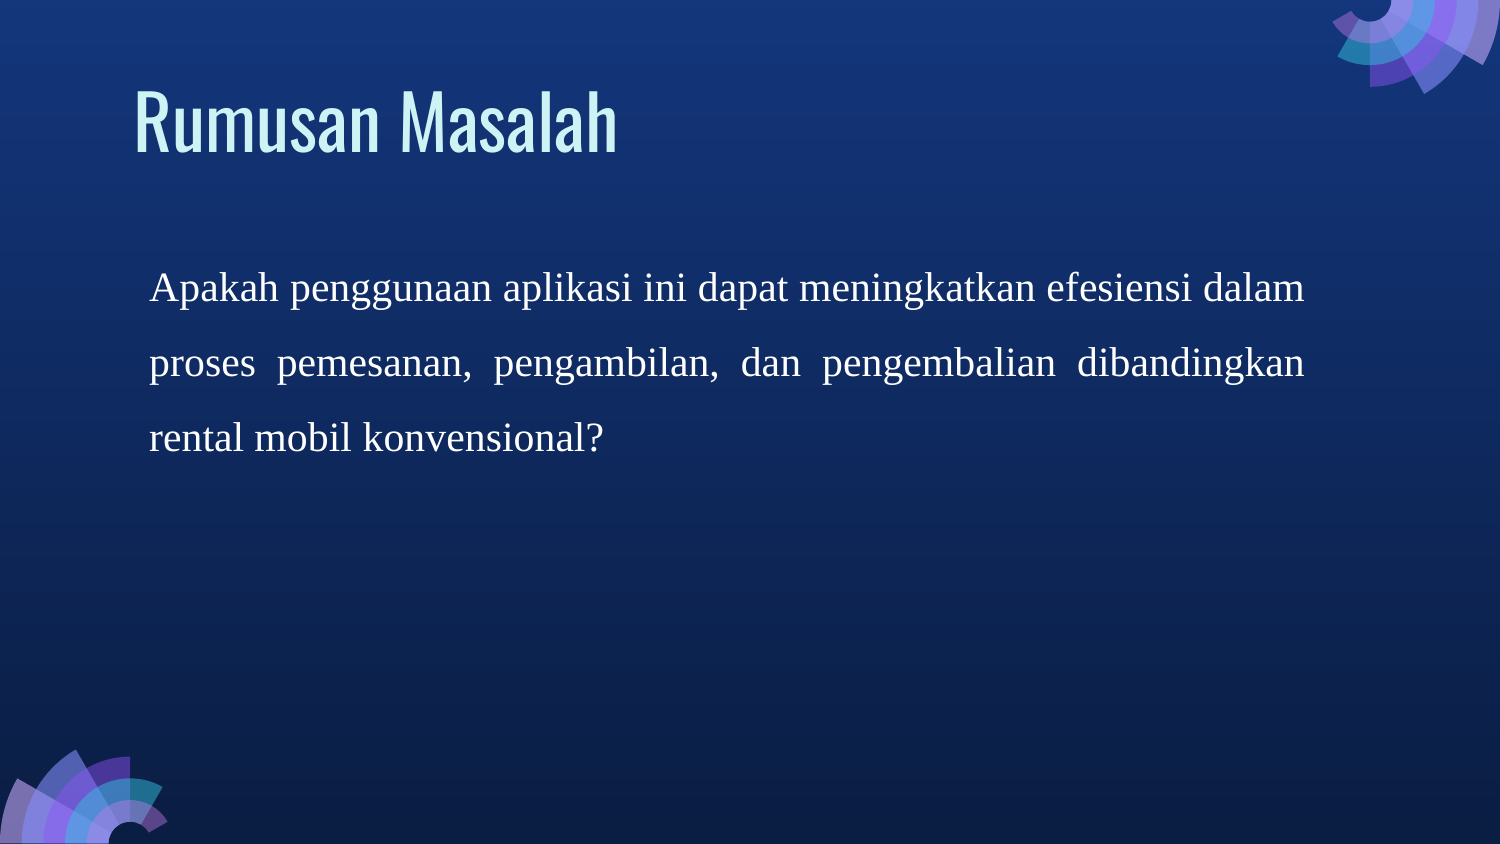

# Rumusan Masalah
Apakah penggunaan aplikasi ini dapat meningkatkan efesiensi dalam proses pemesanan, pengambilan, dan pengembalian dibandingkan rental mobil konvensional?